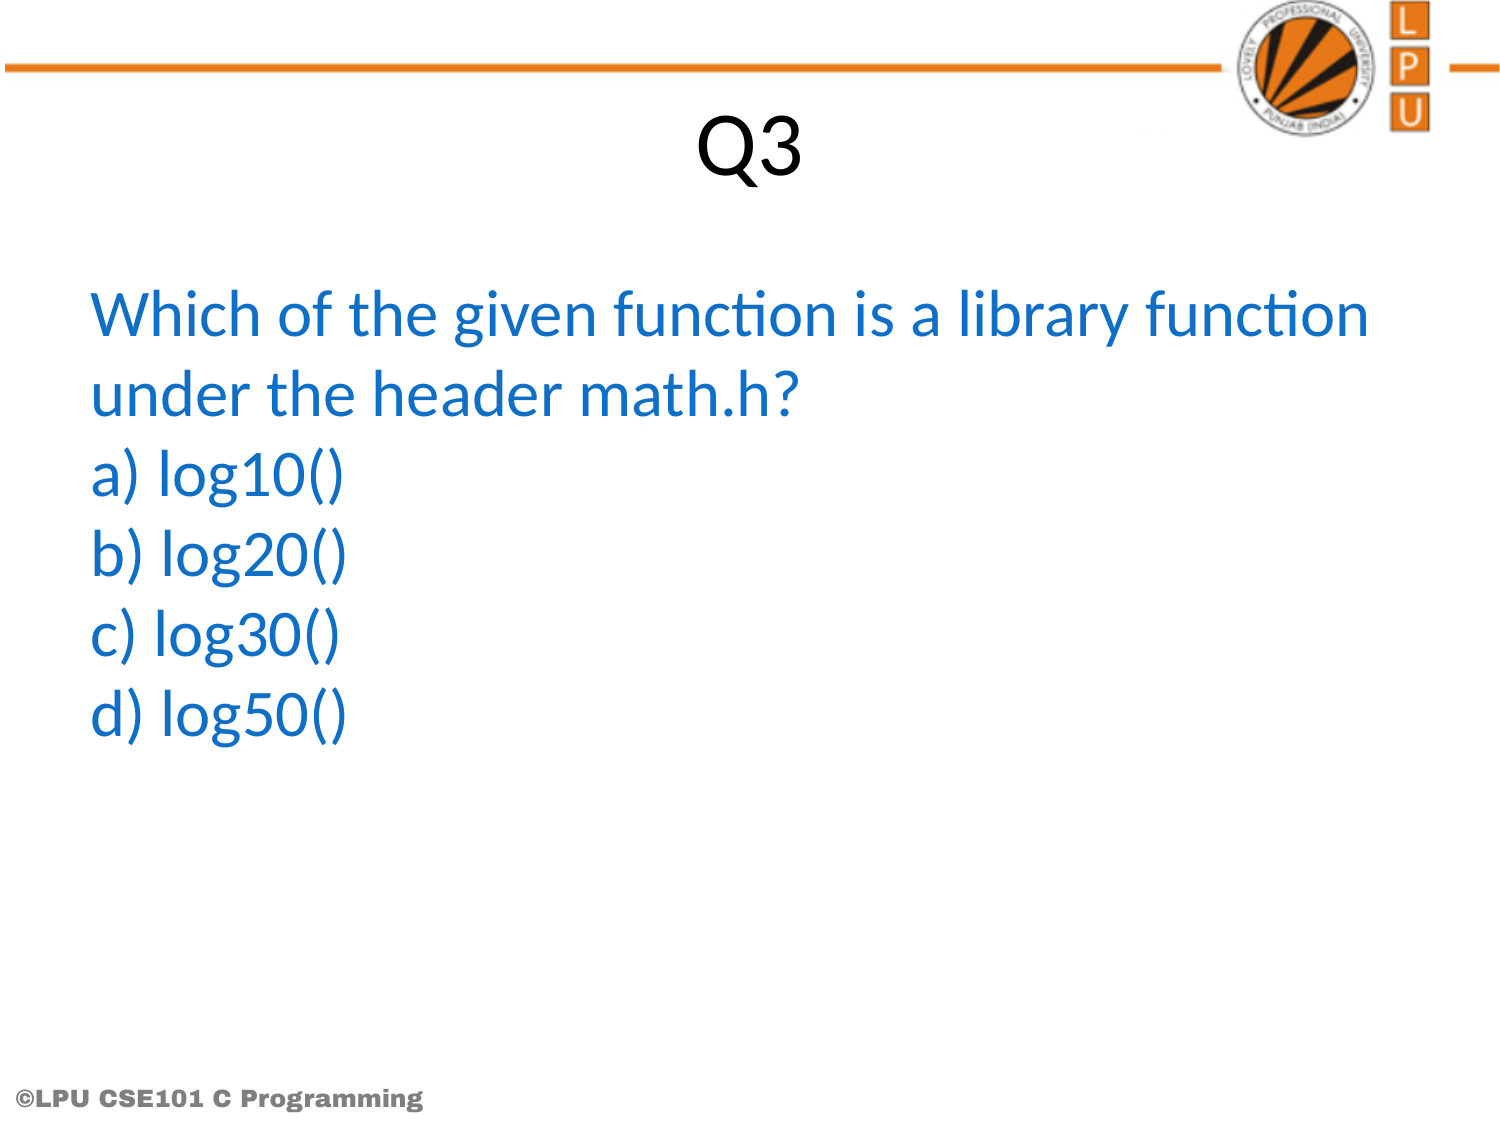

# Q3
Which of the given function is a library function under the header math.h?
a) log10()
b) log20()
c) log30()
d) log50()